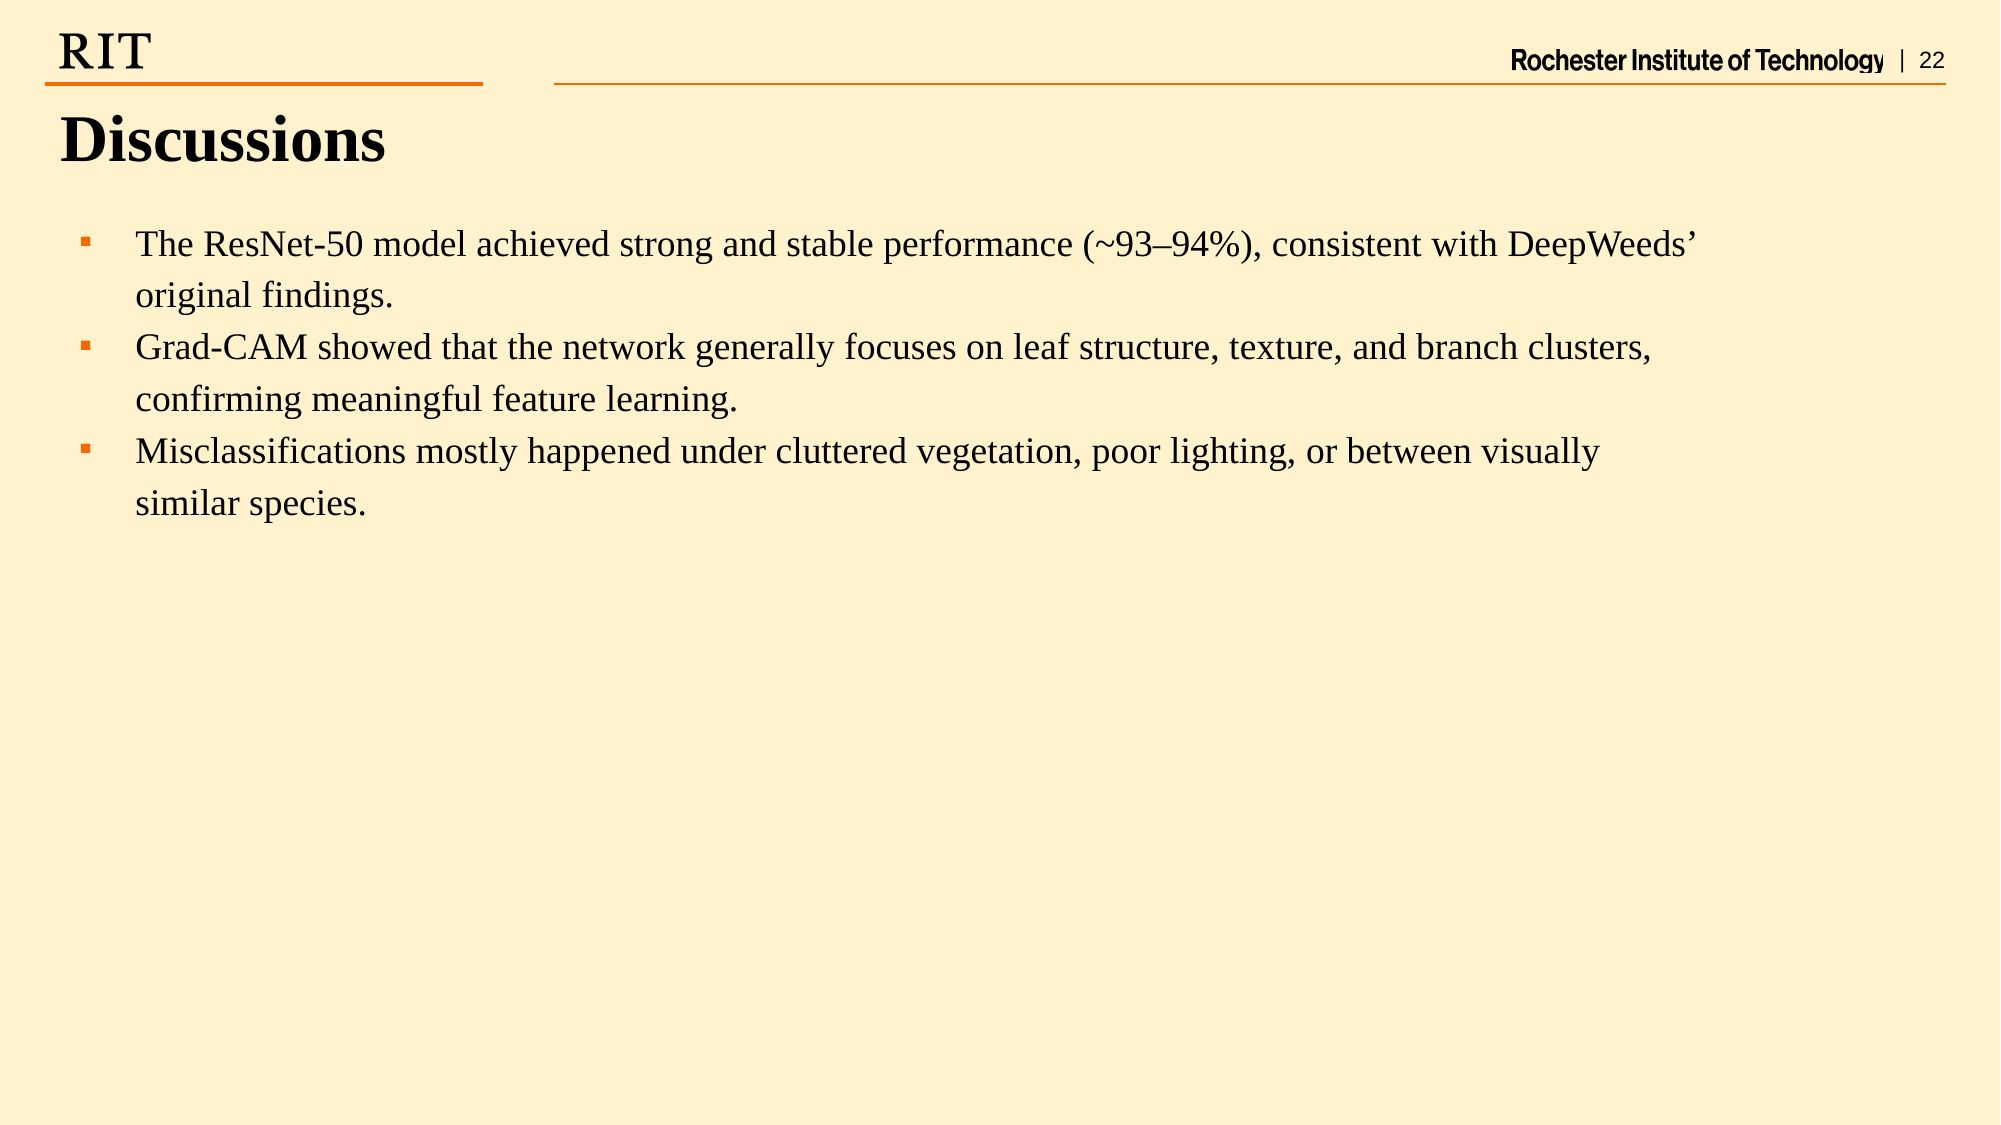

Discussions
The ResNet-50 model achieved strong and stable performance (~93–94%), consistent with DeepWeeds’ original findings.
Grad-CAM showed that the network generally focuses on leaf structure, texture, and branch clusters, confirming meaningful feature learning.
Misclassifications mostly happened under cluttered vegetation, poor lighting, or between visually similar species.